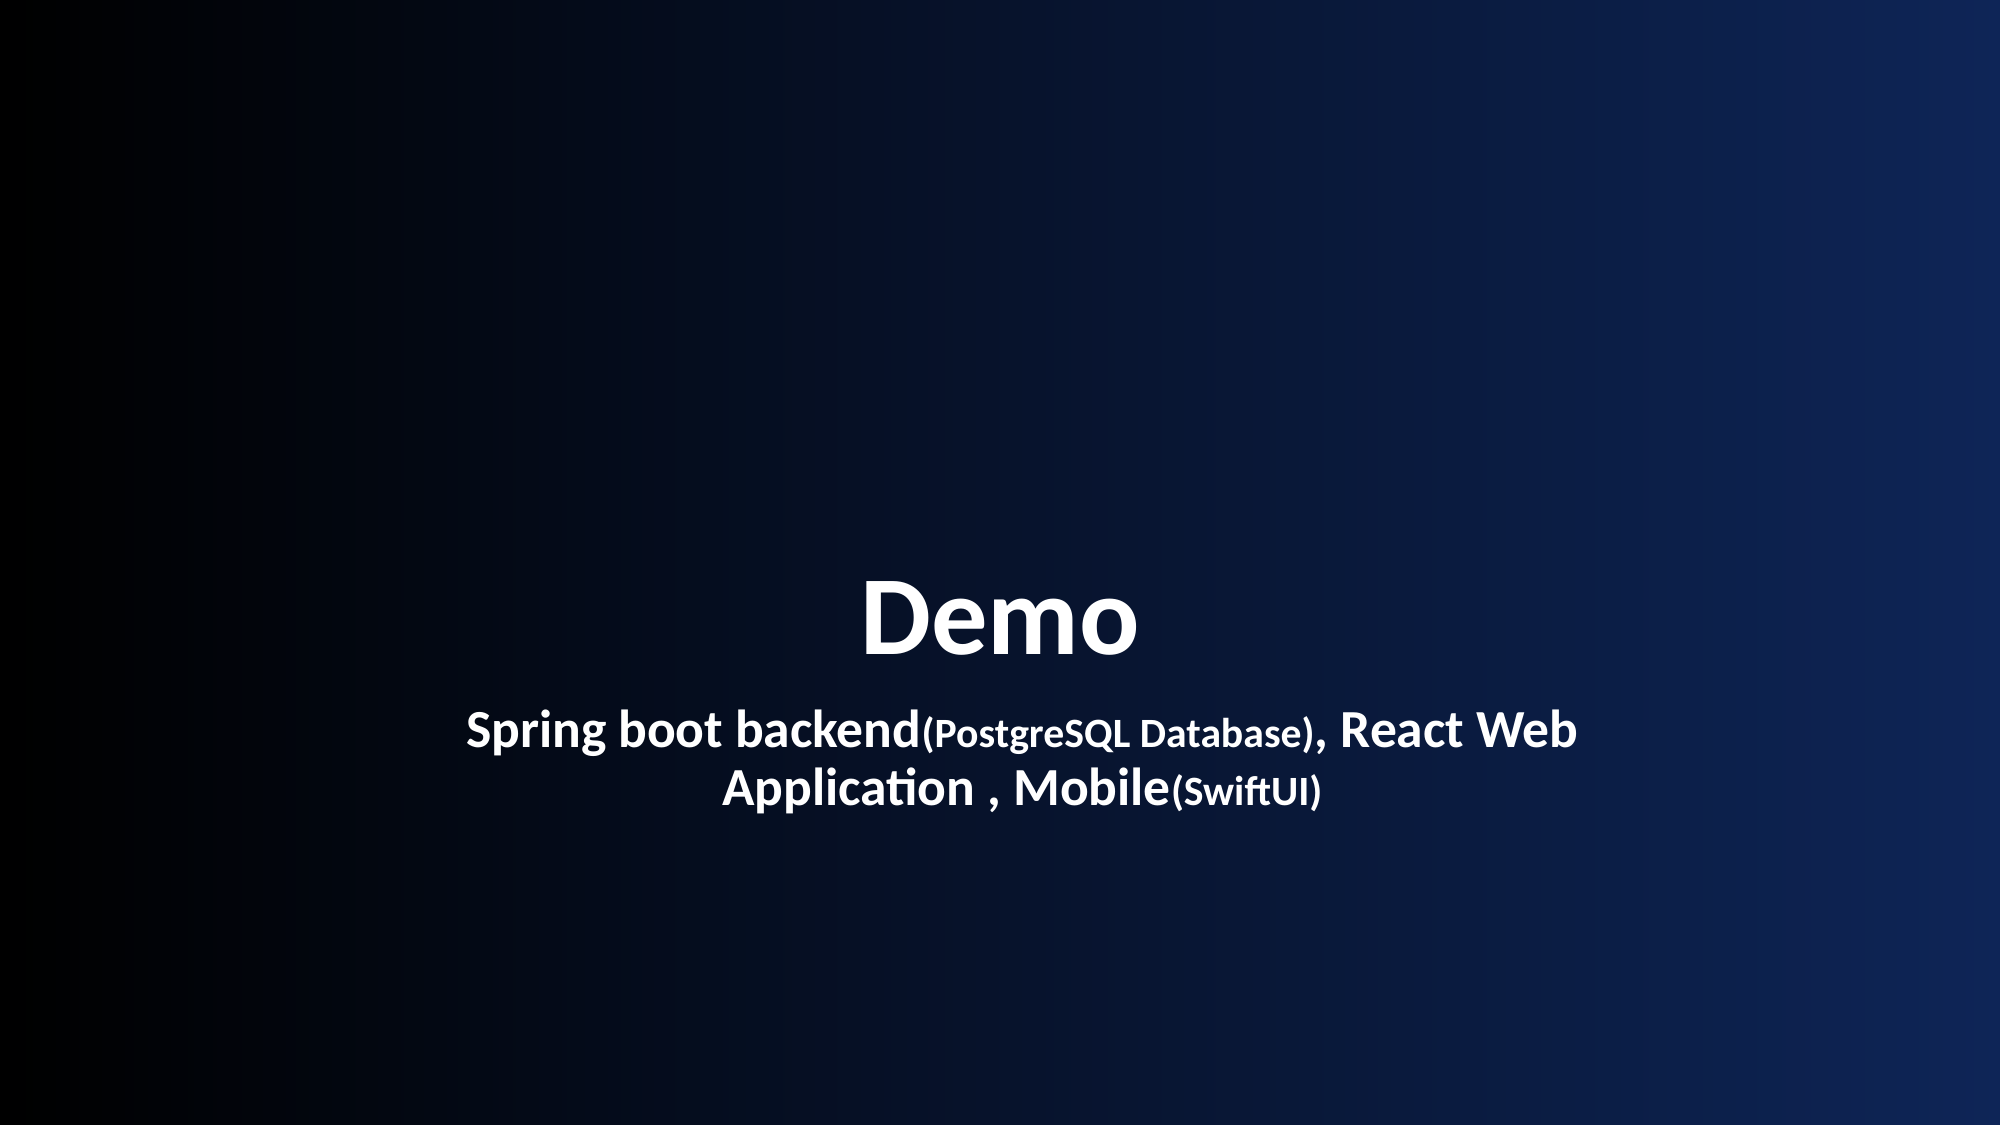

# Demo
Spring boot backend(PostgreSQL Database), React Web Application , Mobile(SwiftUI)